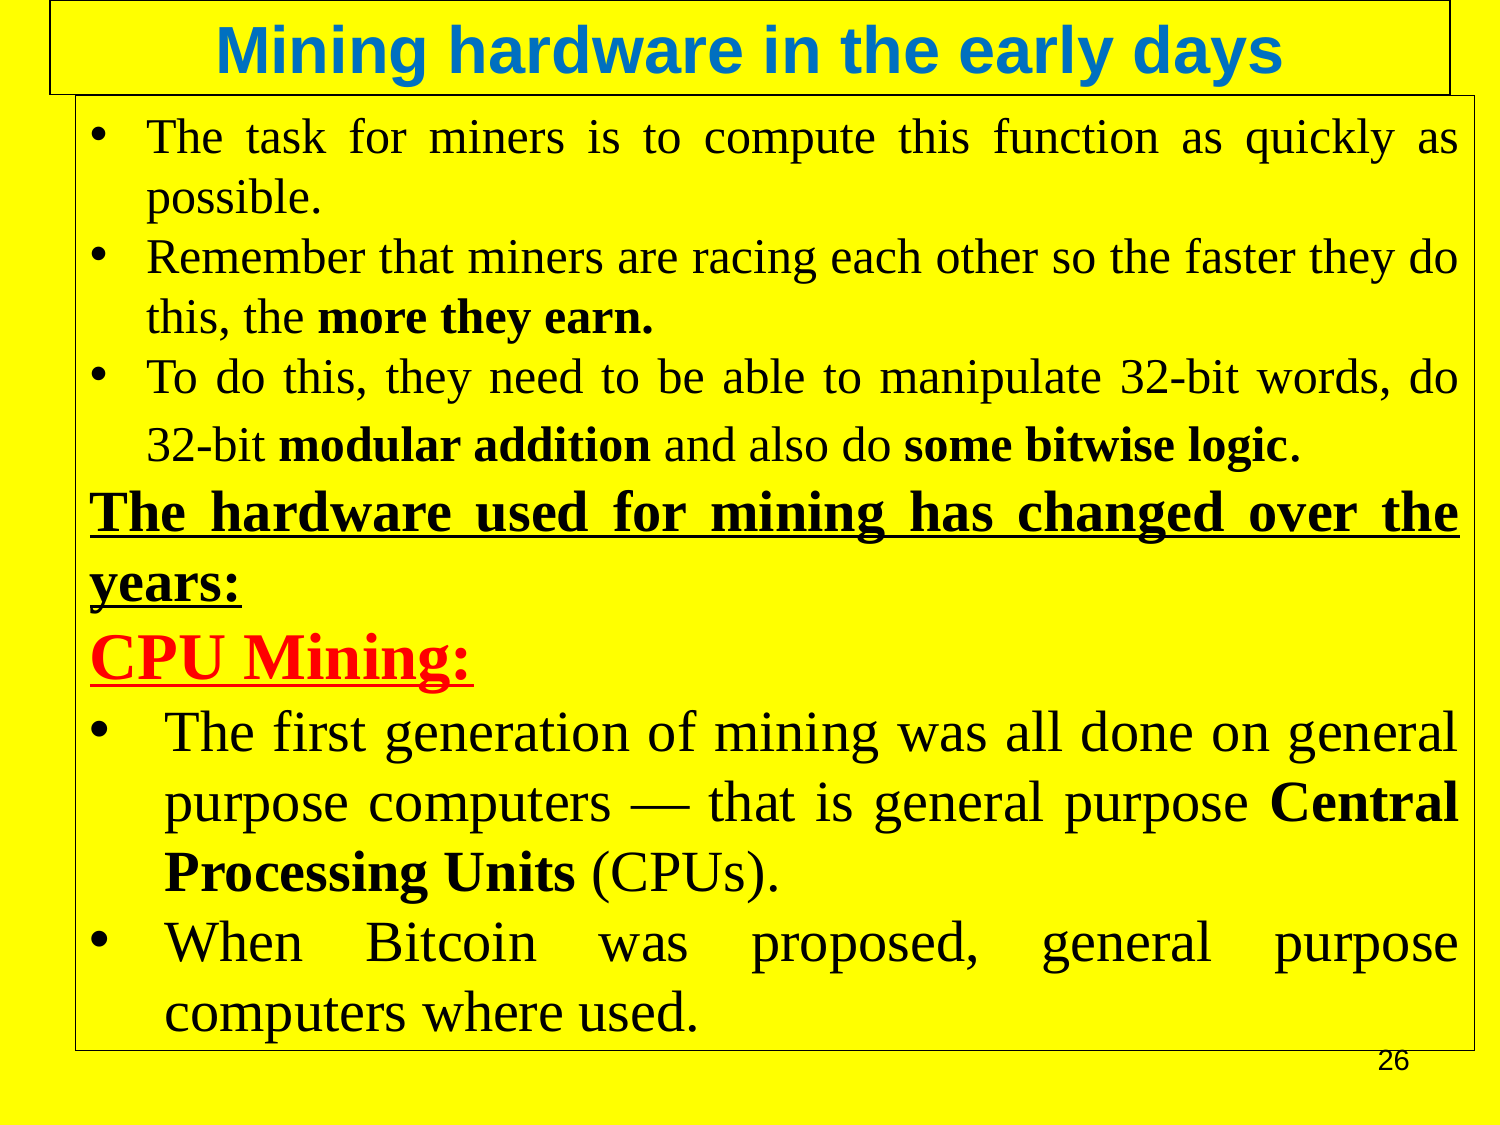

Mining hardware in the early days
The task for miners is to compute this function as quickly as possible.
Remember that miners are racing each other so the faster they do this, the more they earn.
To do this, they need to be able to manipulate 32‐bit words, do 32‐bit modular addition and also do some bitwise logic.
The hardware used for mining has changed over the years:
CPU Mining:
The first generation of mining was all done on general purpose computers — that is general purpose Central Processing Units (CPUs).
When Bitcoin was proposed, general purpose computers where used.
26